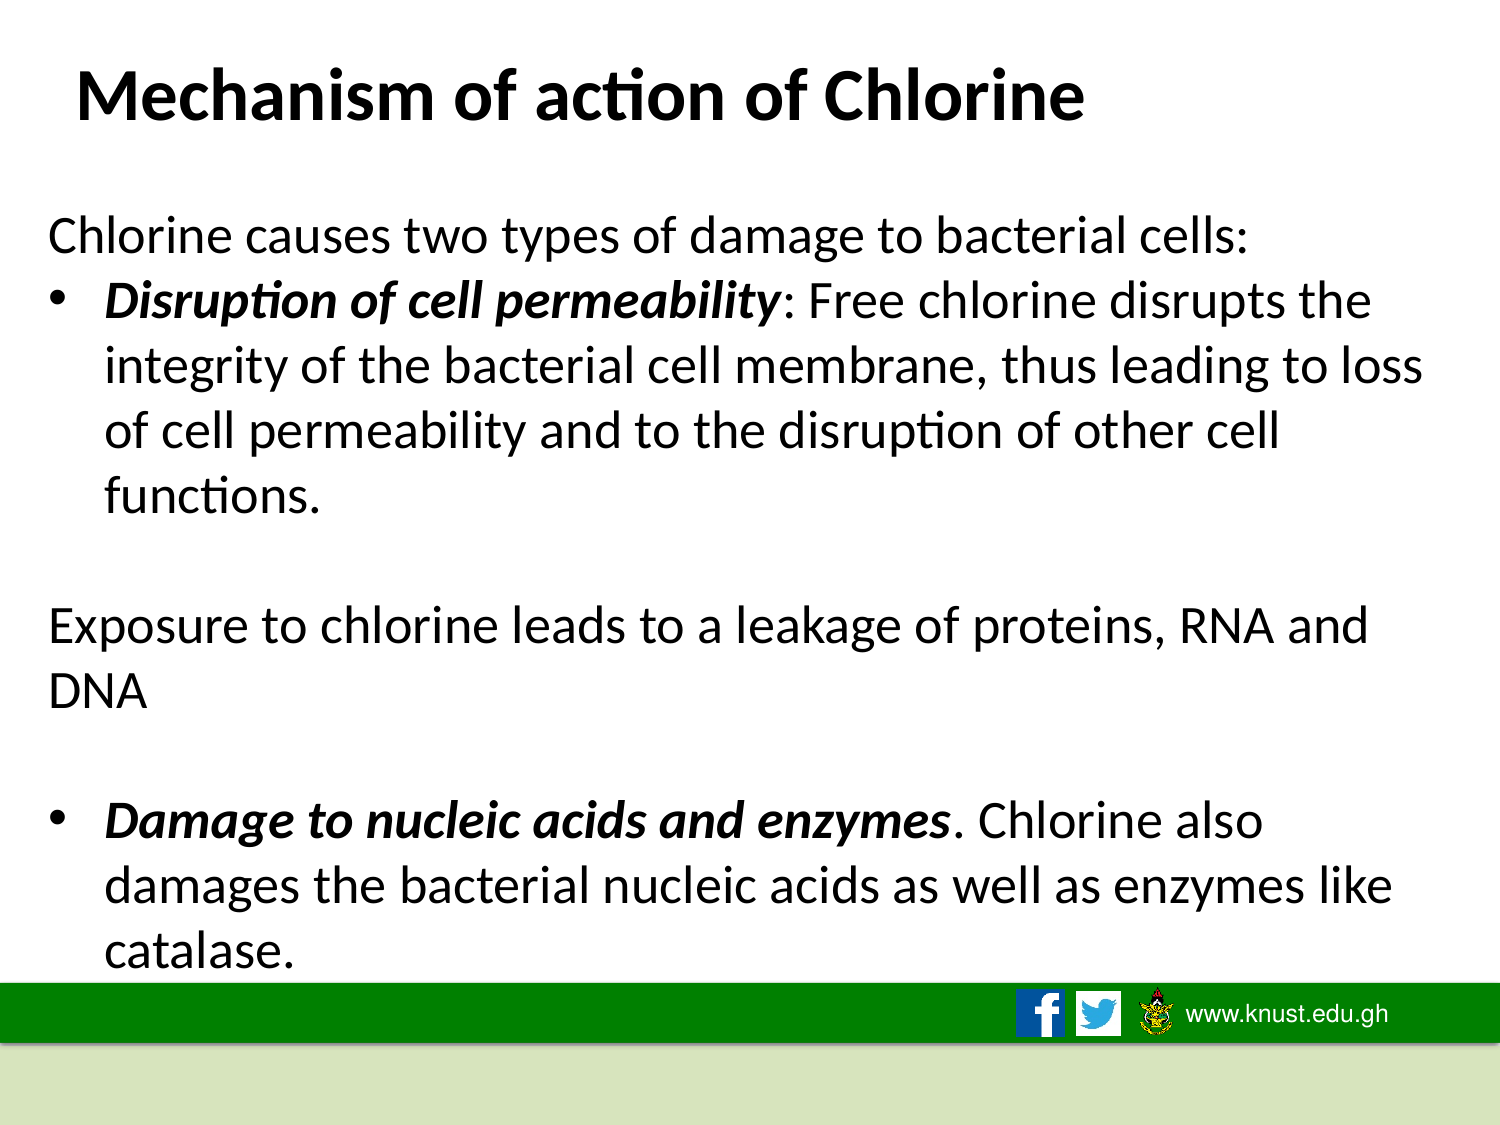

# Mechanism of action of Chlorine
Chlorine causes two types of damage to bacterial cells:
Disruption of cell permeability: Free chlorine disrupts the integrity of the bacterial cell membrane, thus leading to loss of cell permeability and to the disruption of other cell functions.

Exposure to chlorine leads to a leakage of proteins, RNA and DNA

Damage to nucleic acids and enzymes. Chlorine also damages the bacterial nucleic acids as well as enzymes like catalase.
2019/2020